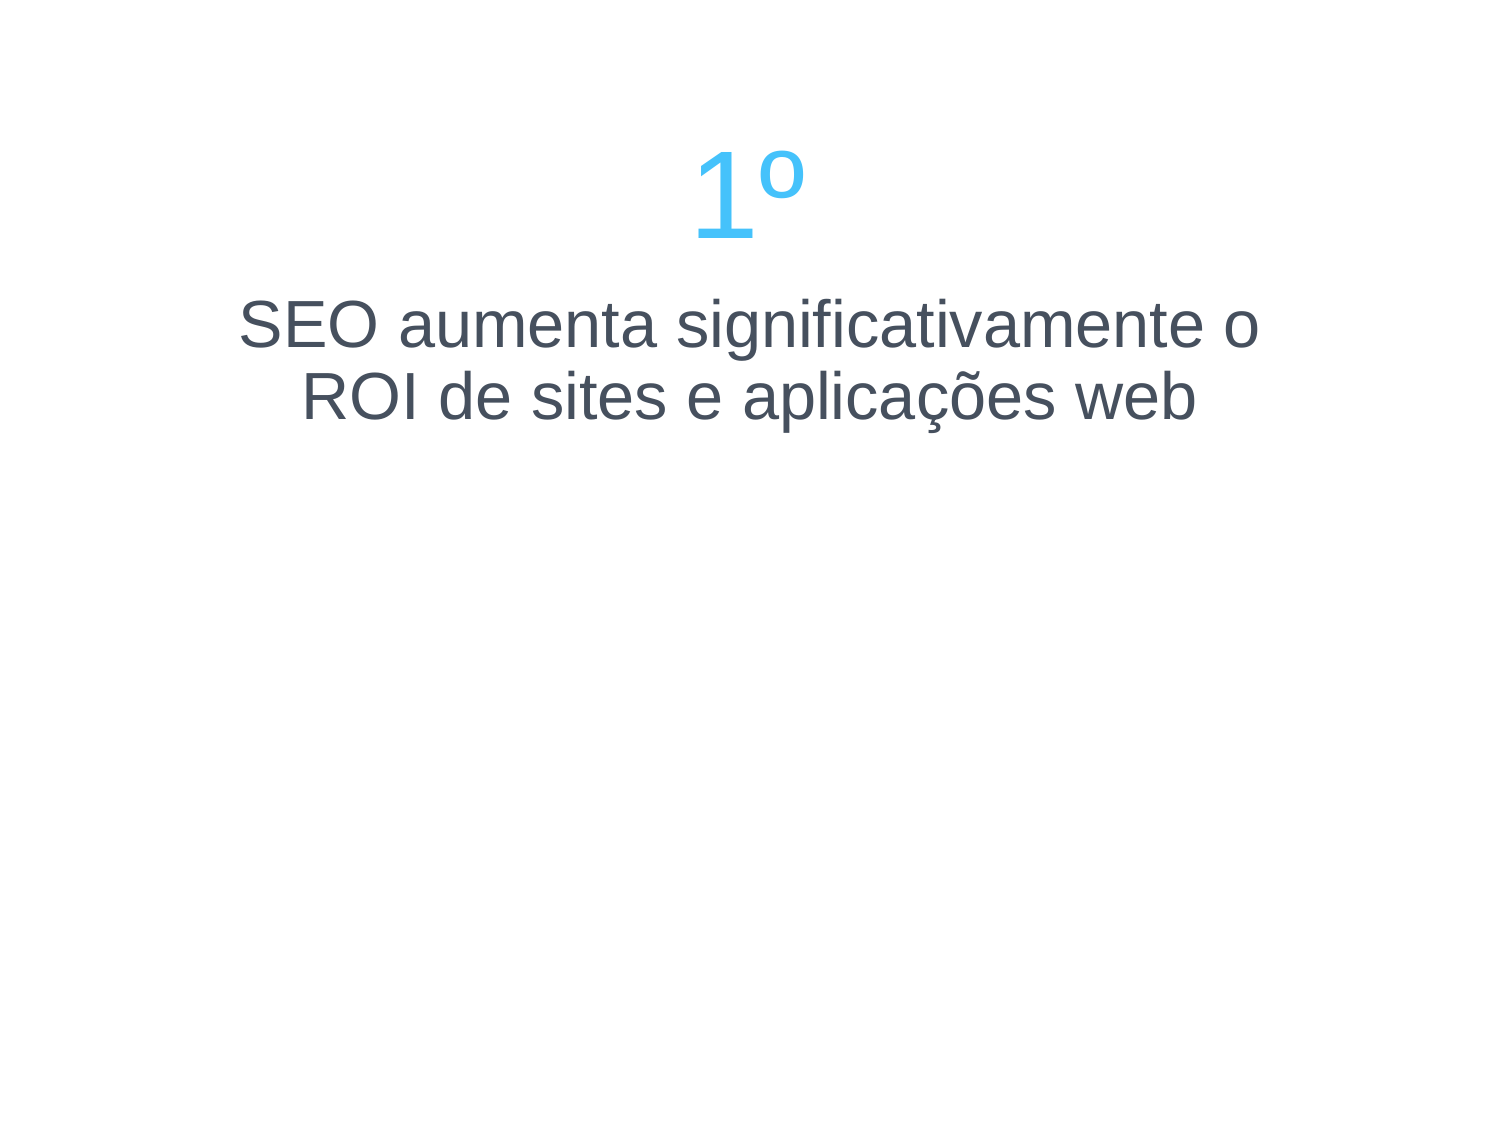

# 1º
SEO aumenta significativamente o
ROI de sites e aplicações web